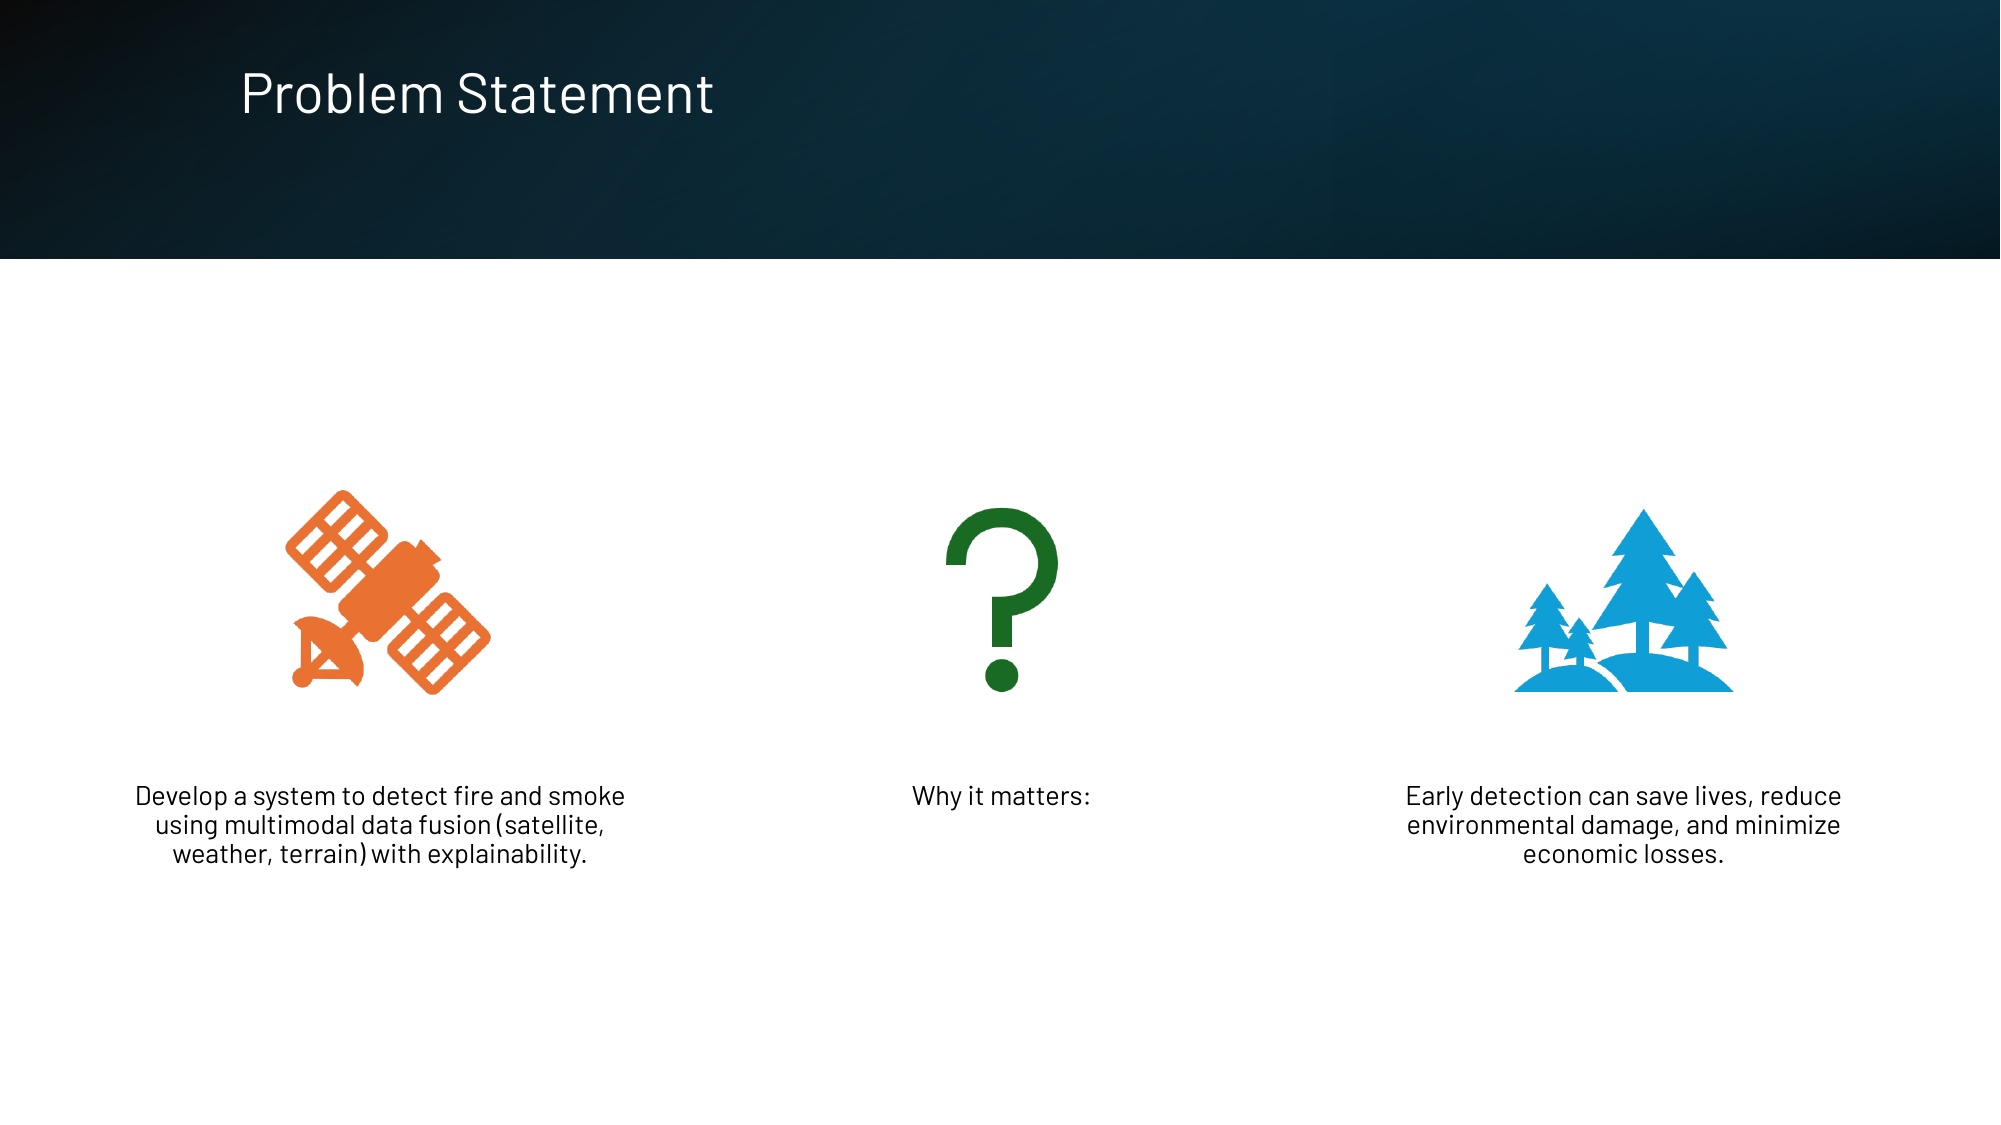

# Problem Statement
Develop a system to detect fire and smoke using multimodal data fusion (satellite, weather, terrain) with explainability.
Why it matters:
Early detection can save lives, reduce environmental damage, and minimize economic losses.